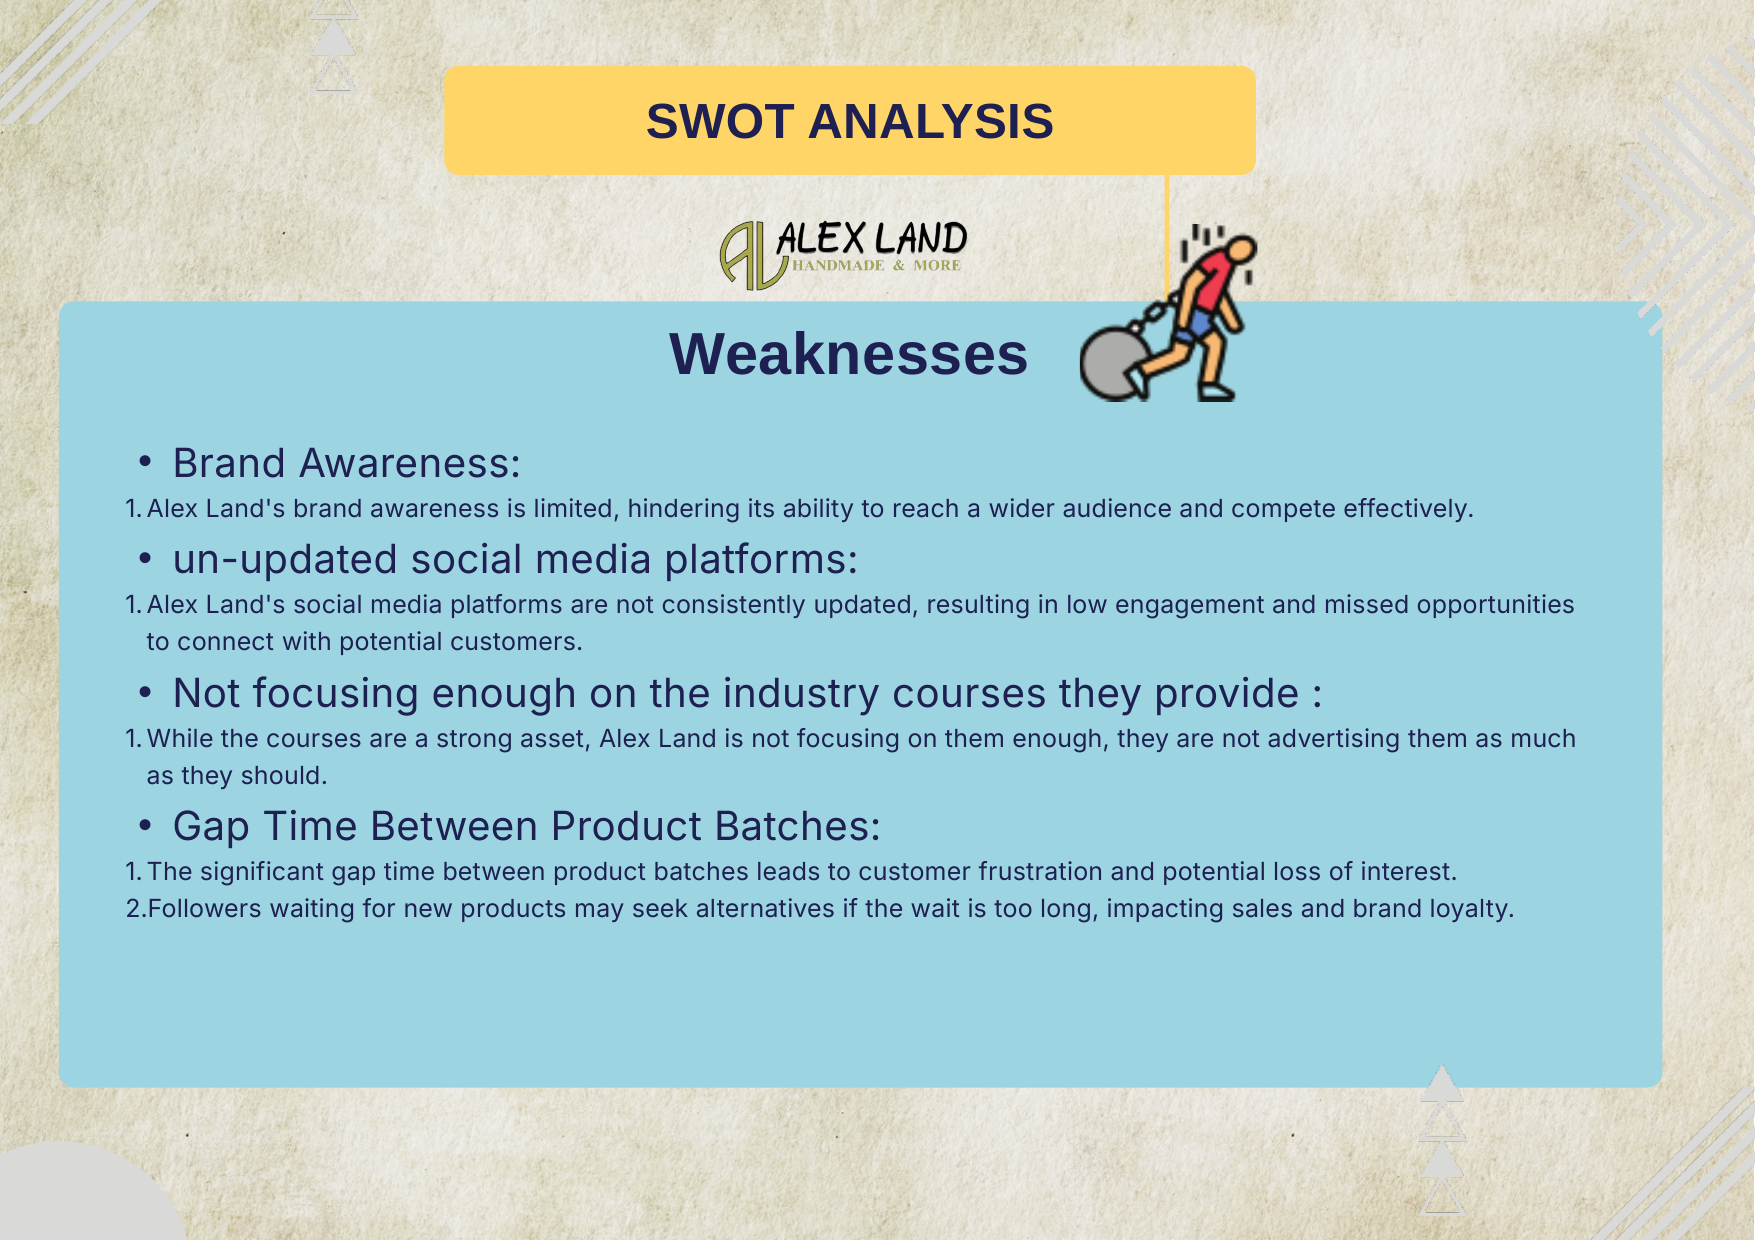

SWOT ANALYSIS

Weaknesses

Brand Awareness:
Alex Land's brand awareness is limited, hindering its ability to reach a wider audience and compete effectively.
un-updated social media platforms:
Alex Land's social media platforms are not consistently updated, resulting in low engagement and missed opportunities to connect with potential customers.
Not focusing enough on the industry courses they provide :
While the courses are a strong asset, Alex Land is not focusing on them enough, they are not advertising them as much as they should.
Gap Time Between Product Batches:
The significant gap time between product batches leads to customer frustration and potential loss of interest.
Followers waiting for new products may seek alternatives if the wait is too long, impacting sales and brand loyalty.